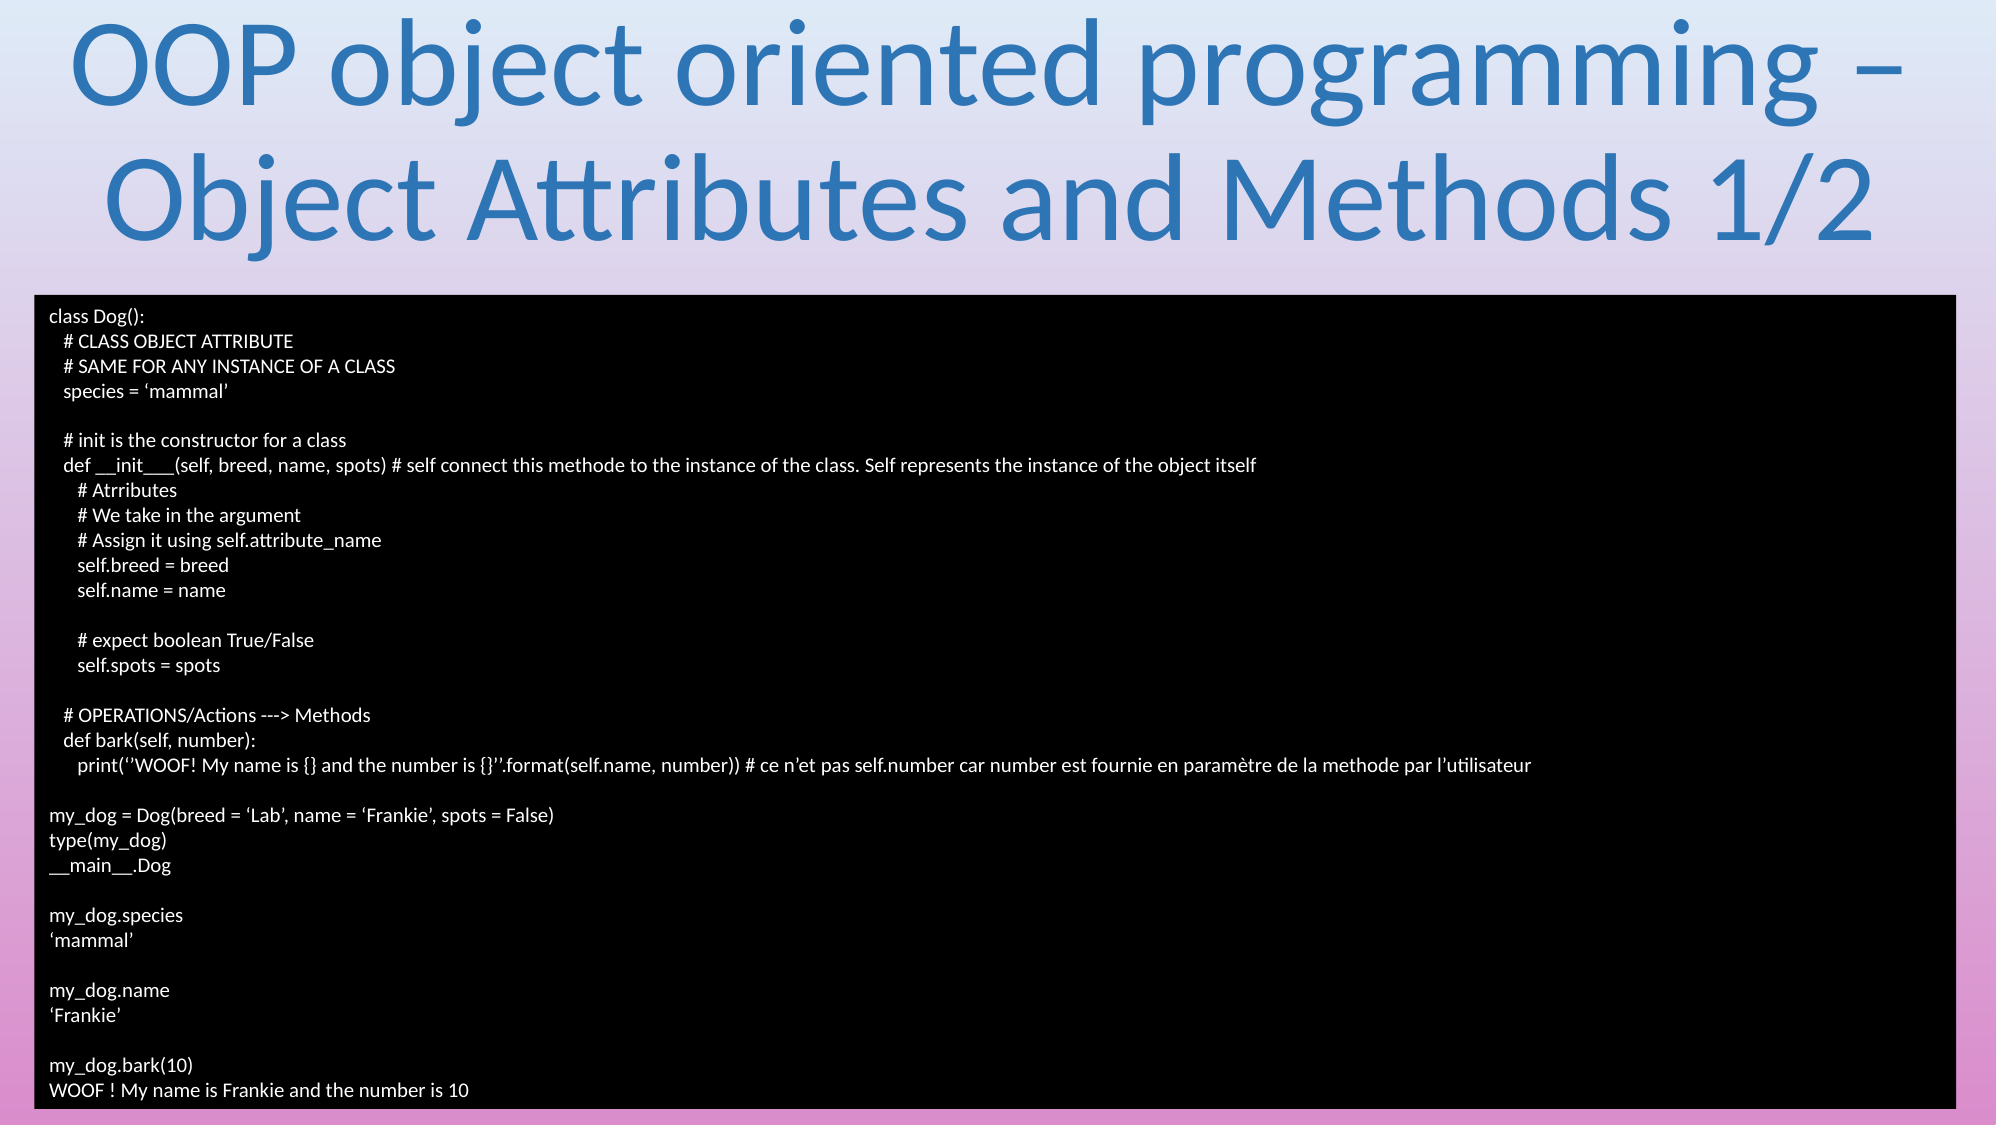

# OOP object oriented programming – Object Attributes and Methods 1/2
class Dog():
   # CLASS OBJECT ATTRIBUTE
   # SAME FOR ANY INSTANCE OF A CLASS
   species = ‘mammal’

   # init is the constructor for a class
   def __init___(self, breed, name, spots) # self connect this methode to the instance of the class. Self represents the instance of the object itself
      # Atrributes
      # We take in the argument
      # Assign it using self.attribute_name
      self.breed = breed
      self.name = name

      # expect boolean True/False
      self.spots = spots

   # OPERATIONS/Actions ---> Methods
   def bark(self, number):
      print(‘’WOOF! My name is {} and the number is {}’’.format(self.name, number)) # ce n’et pas self.number car number est fournie en paramètre de la methode par l’utilisateur

my_dog = Dog(breed = ‘Lab’, name = ‘Frankie’, spots = False)
type(my_dog)
__main__.Dog

my_dog.species
‘mammal’

my_dog.name
‘Frankie’

my_dog.bark(10)
WOOF ! My name is Frankie and the number is 10

339